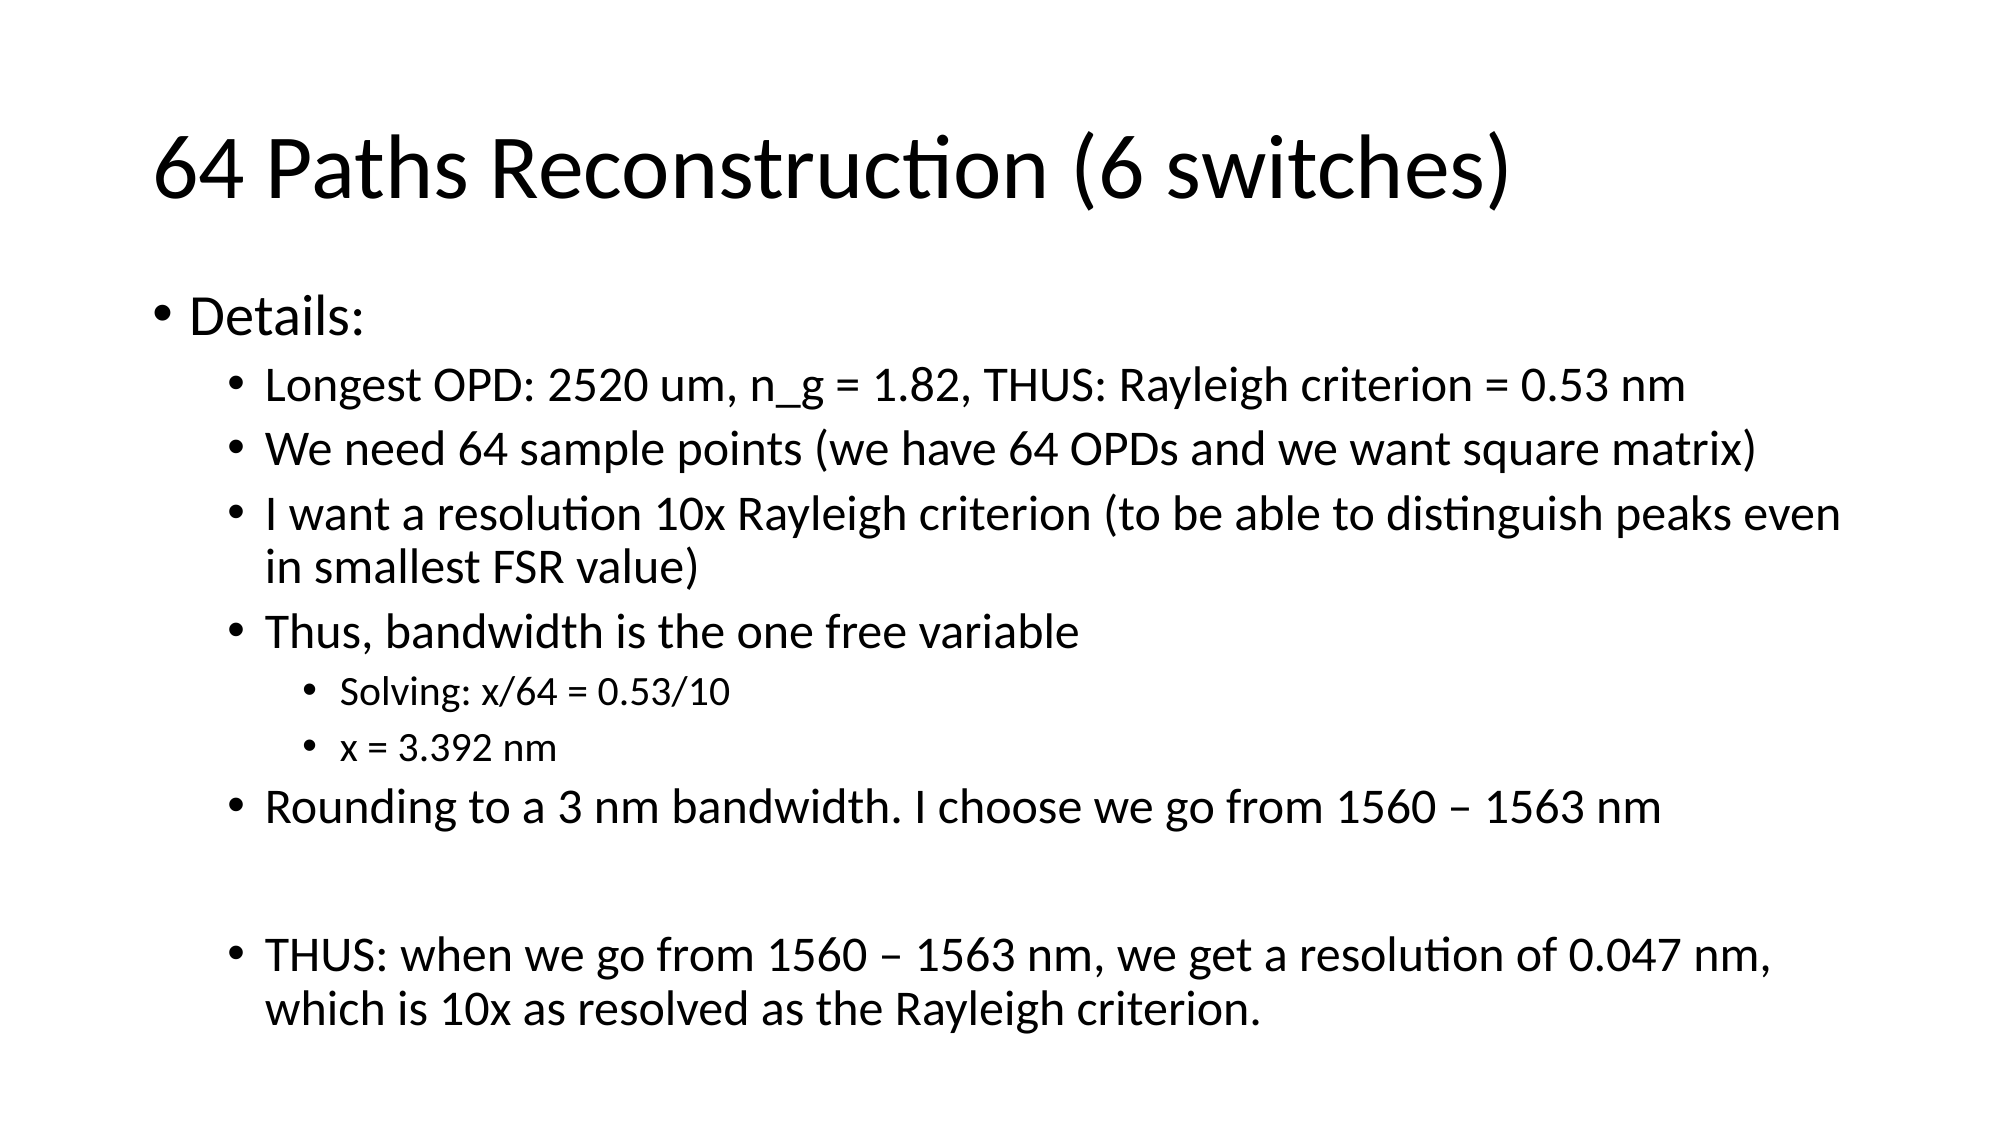

# 64 Paths Reconstruction (6 switches)
Details:
Longest OPD: 2520 um, n_g = 1.82, THUS: Rayleigh criterion = 0.53 nm
We need 64 sample points (we have 64 OPDs and we want square matrix)
I want a resolution 10x Rayleigh criterion (to be able to distinguish peaks even in smallest FSR value)
Thus, bandwidth is the one free variable
Solving: x/64 = 0.53/10
x = 3.392 nm
Rounding to a 3 nm bandwidth. I choose we go from 1560 – 1563 nm

THUS: when we go from 1560 – 1563 nm, we get a resolution of 0.047 nm, which is 10x as resolved as the Rayleigh criterion.